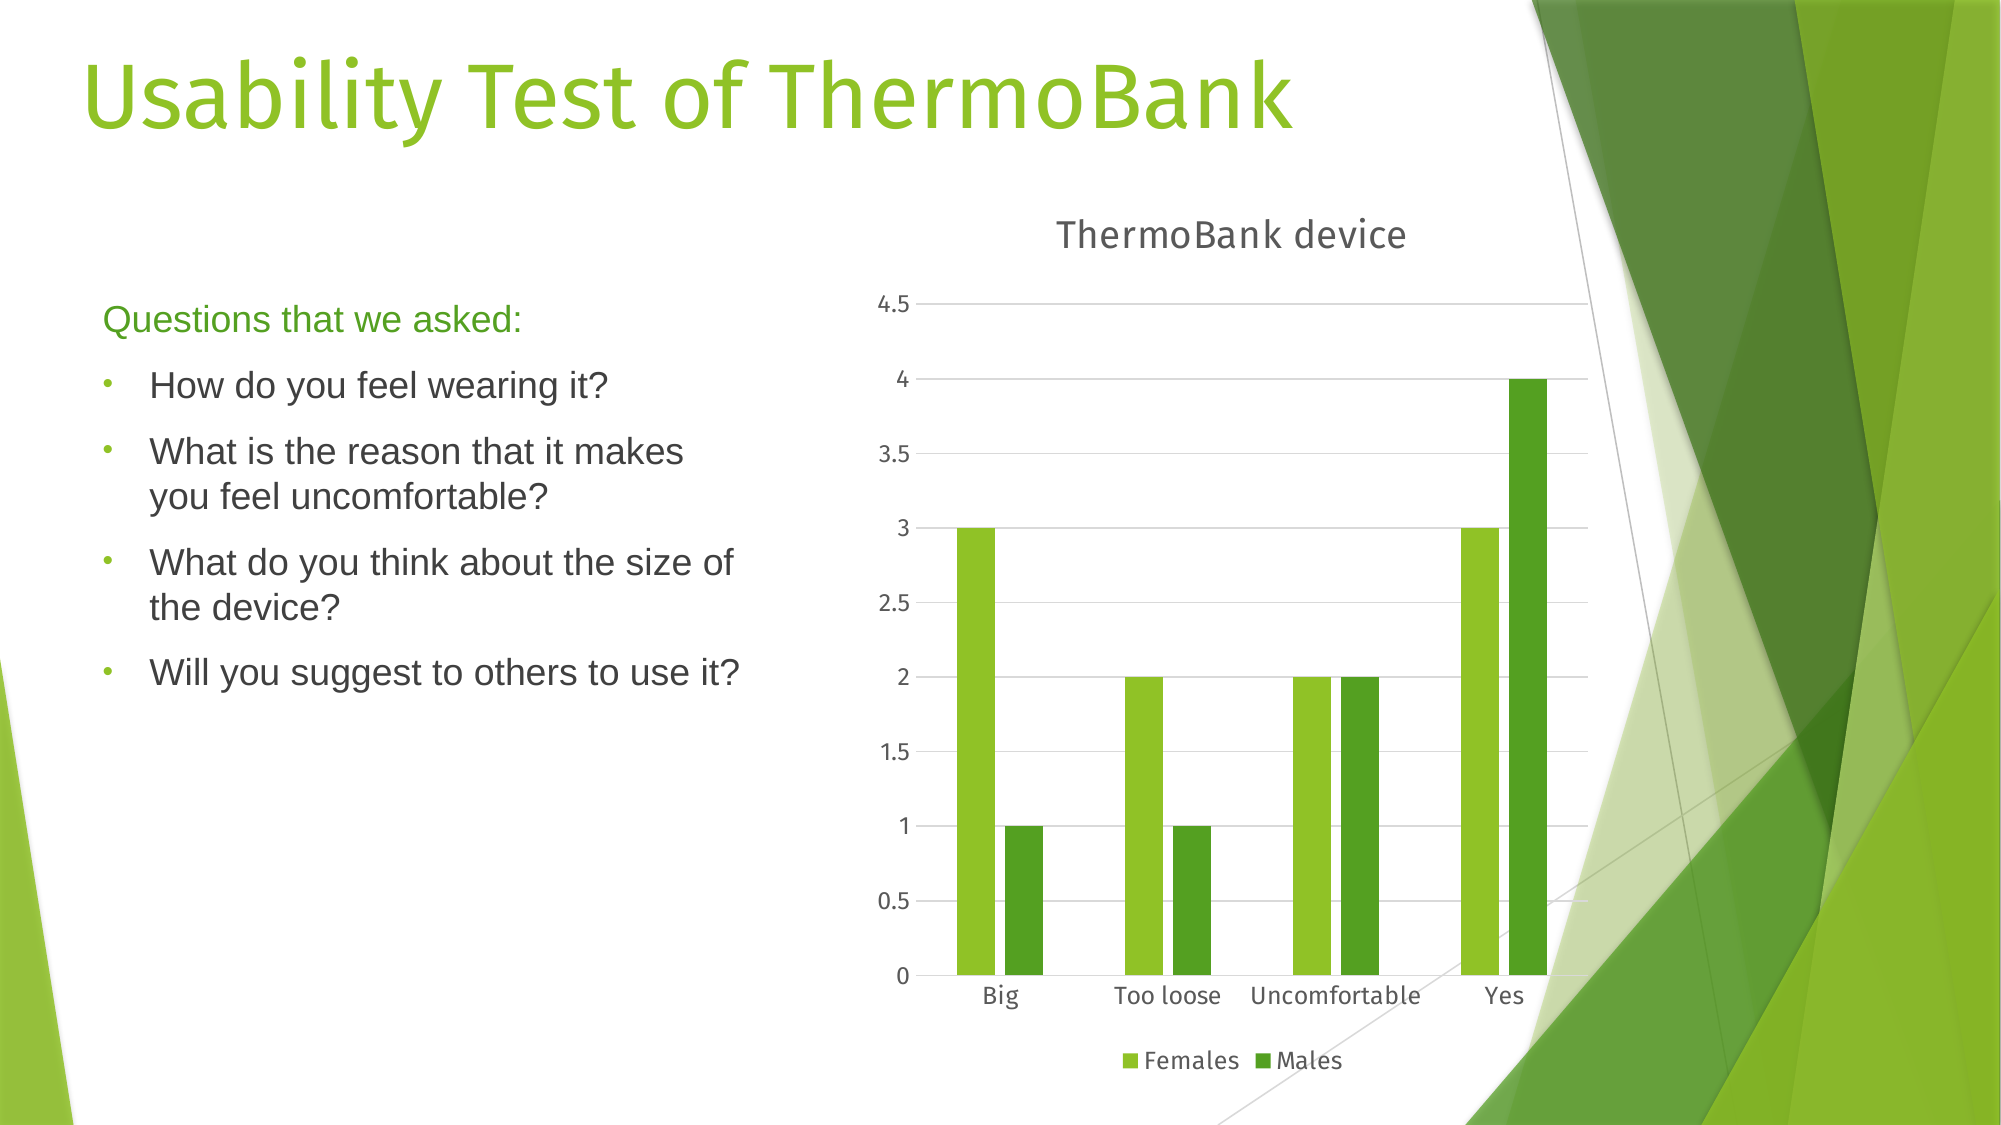

# Usability Test of ThermoBank

### Chart: ThermoBank device

| Category | Females | Males |
|---|---|---|
| Big | 3.0 | 1.0 |
| Too loose | 2.0 | 1.0 |
| Uncomfortable | 2.0 | 2.0 |
| Yes | 3.0 | 4.0 |
Questions that we asked:
How do you feel wearing it?
What is the reason that it makes you feel uncomfortable?
What do you think about the size of the device?
Will you suggest to others to use it?